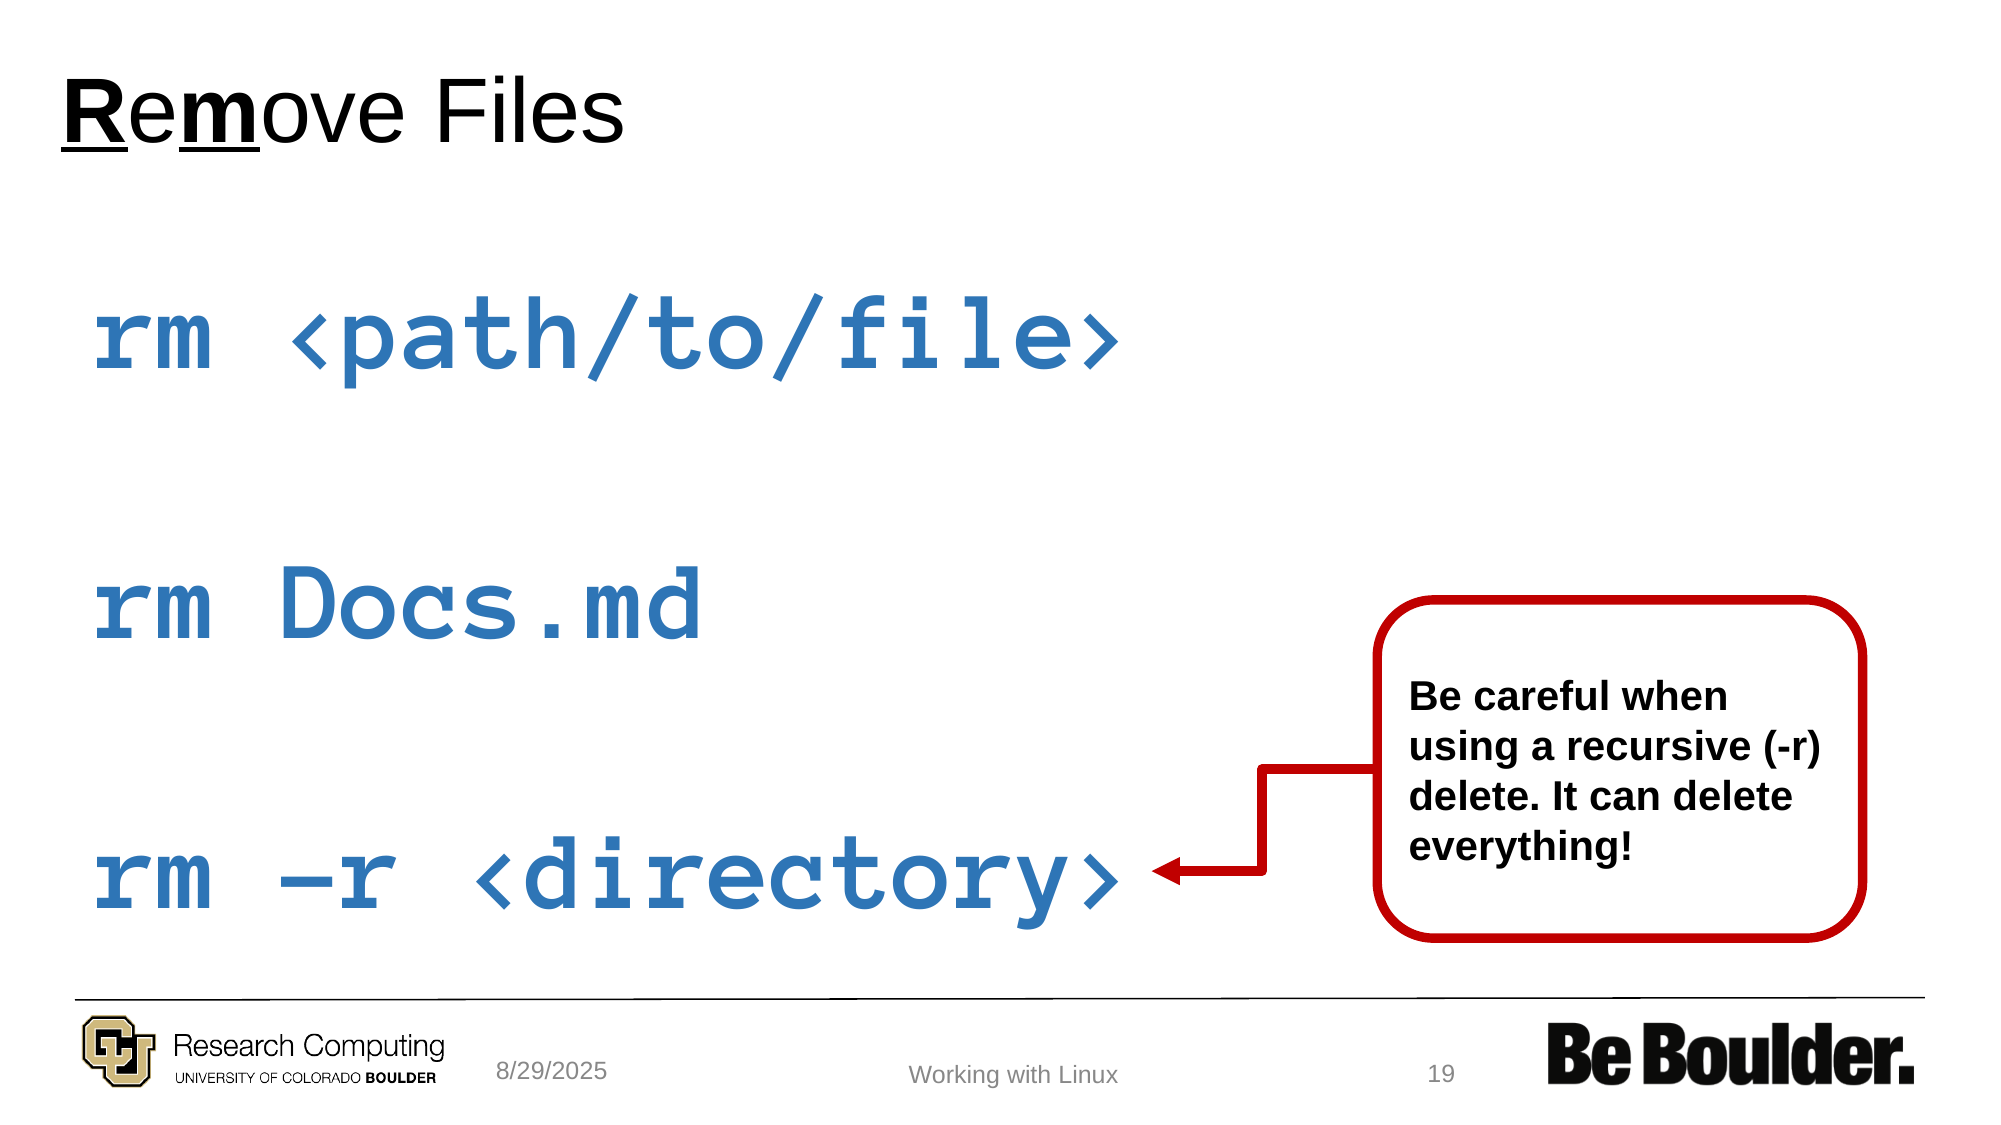

# Remove Files
rm <path/to/file>

rm Docs.md

rm –r <directory>
Be careful when using a recursive (-r) delete. It can delete everything!
8/29/2025
19
Working with Linux